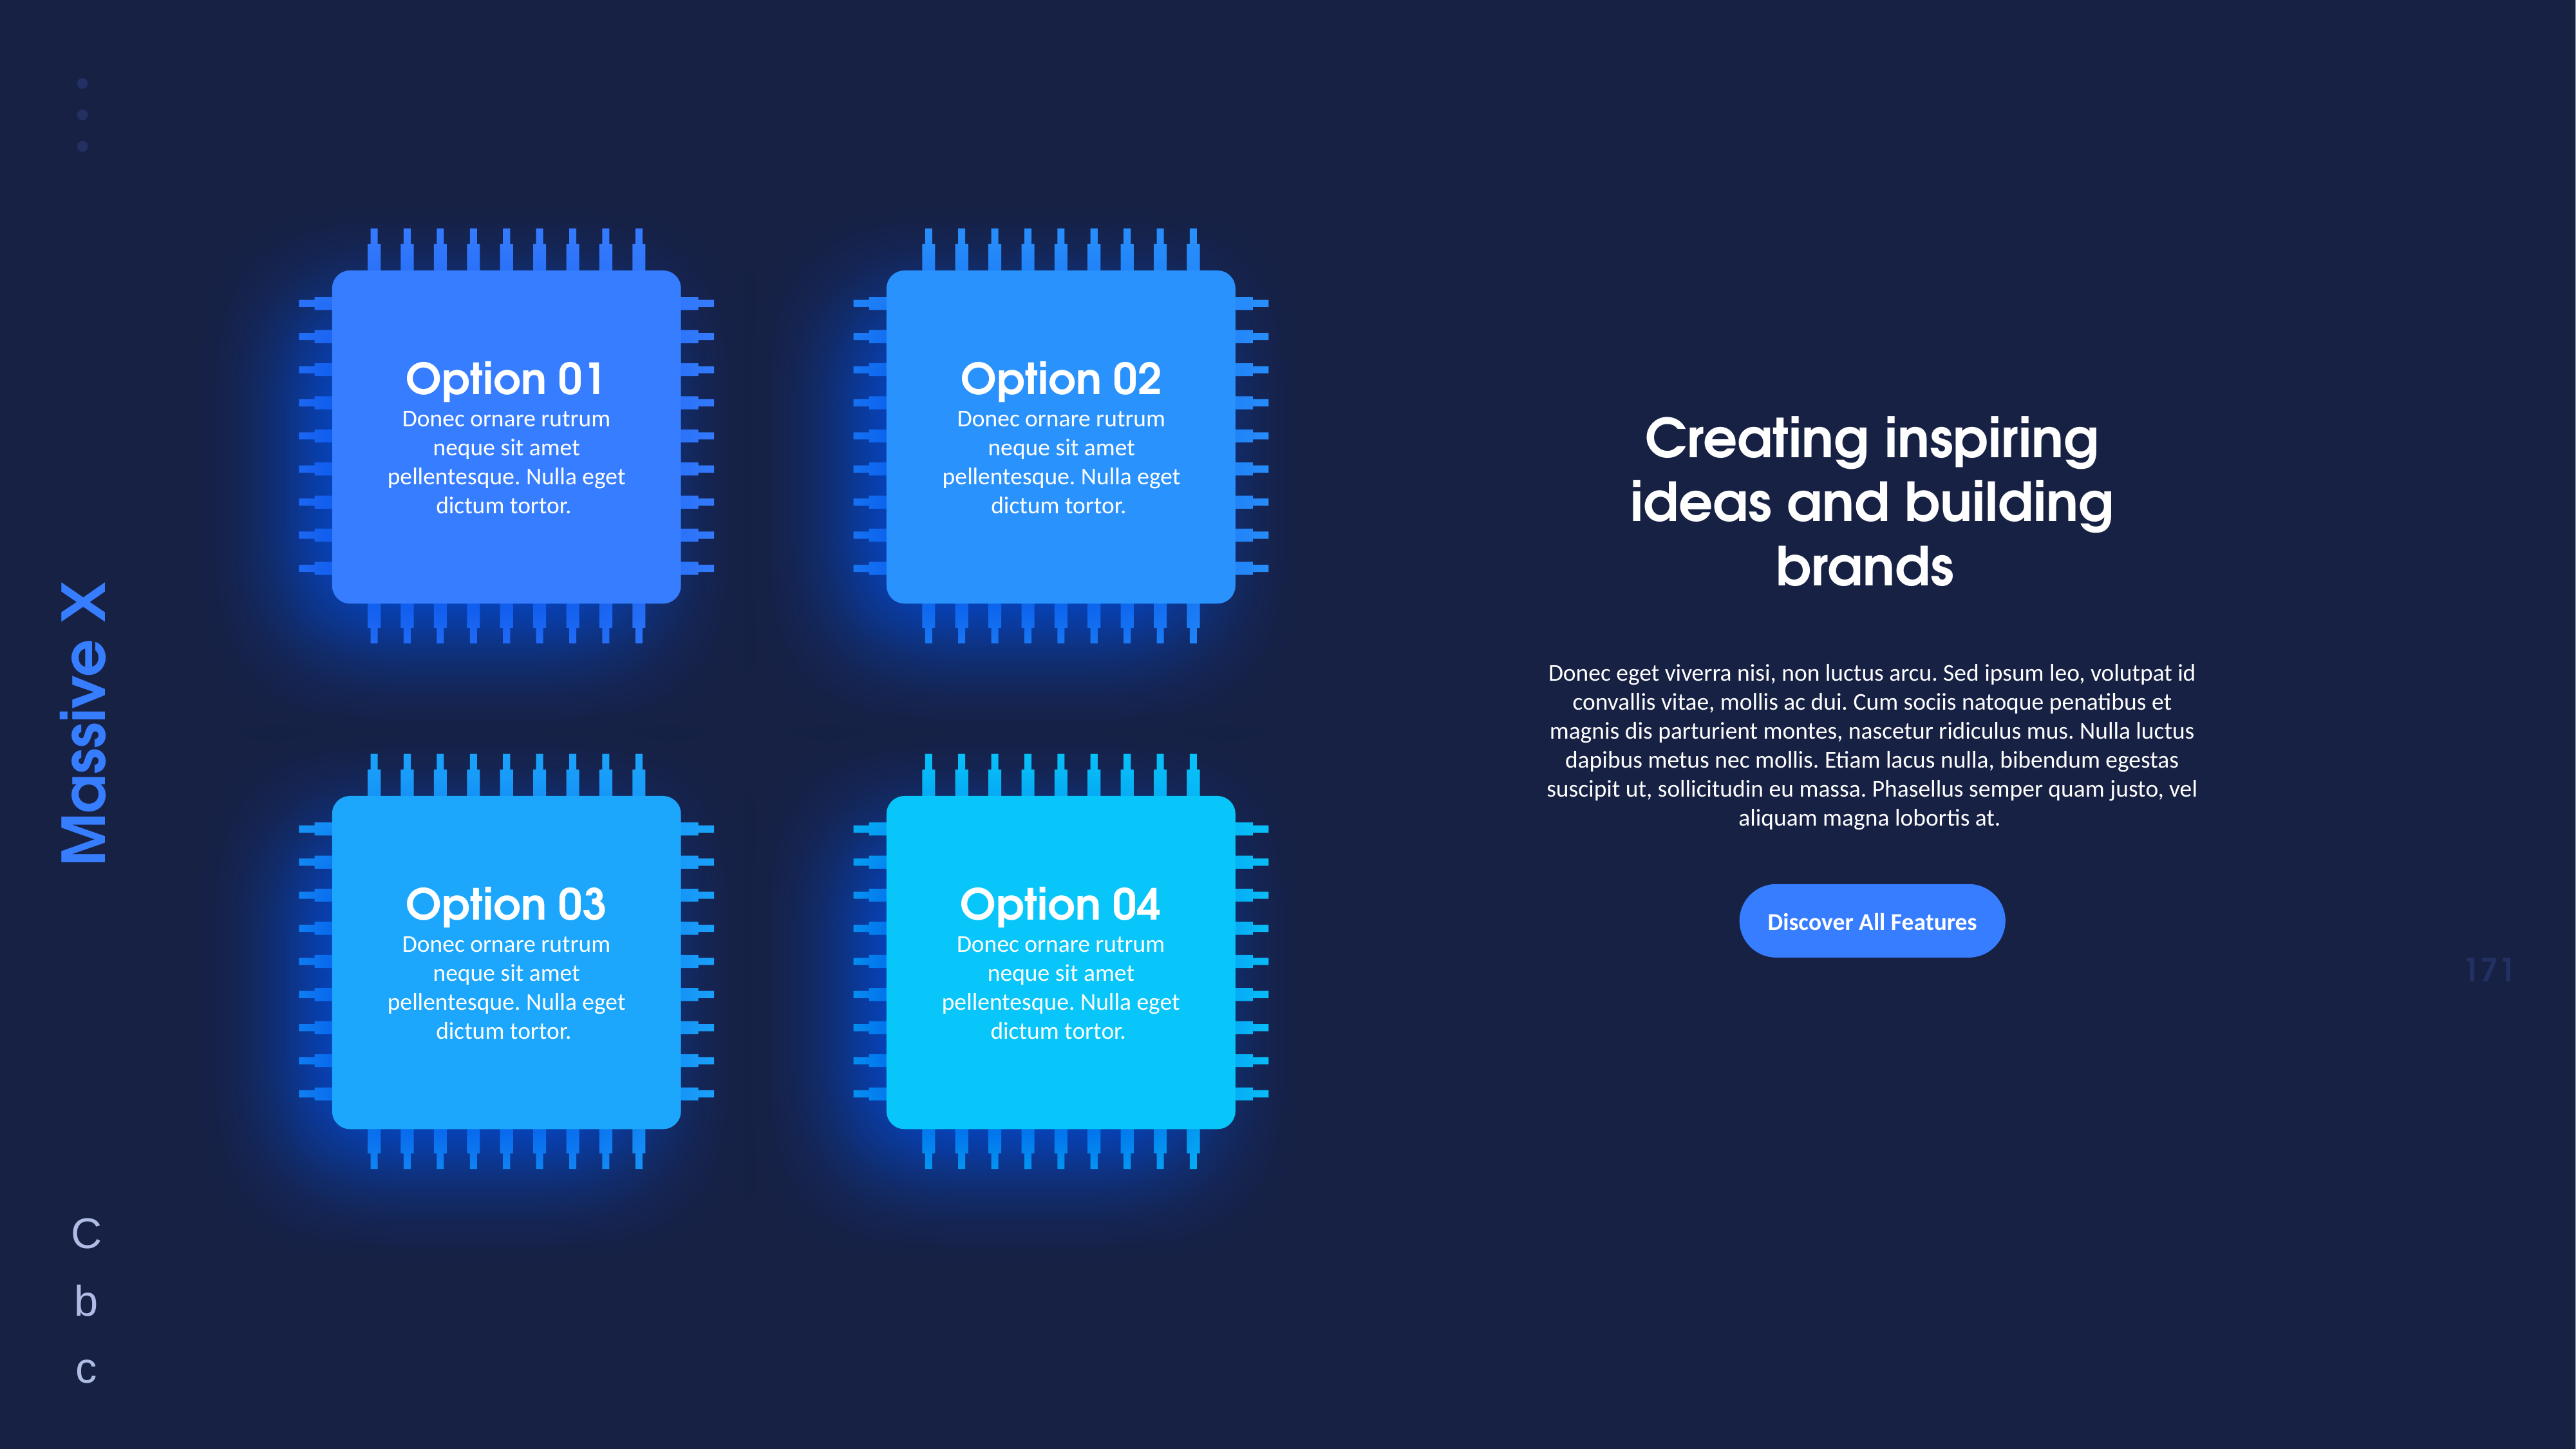

Option 01
Donec ornare rutrum neque sit amet pellentesque. Nulla eget dictum tortor.
Option 02
Donec ornare rutrum neque sit amet pellentesque. Nulla eget dictum tortor.
Creating inspiring ideas and building brands
Donec eget viverra nisi, non luctus arcu. Sed ipsum leo, volutpat id convallis vitae, mollis ac dui. Cum sociis natoque penatibus et magnis dis parturient montes, nascetur ridiculus mus. Nulla luctus dapibus metus nec mollis. Etiam lacus nulla, bibendum egestas suscipit ut, sollicitudin eu massa. Phasellus semper quam justo, vel aliquam magna lobortis at.

Option 03
Donec ornare rutrum neque sit amet pellentesque. Nulla eget dictum tortor.
Option 04
Donec ornare rutrum neque sit amet pellentesque. Nulla eget dictum tortor.
Discover All Features